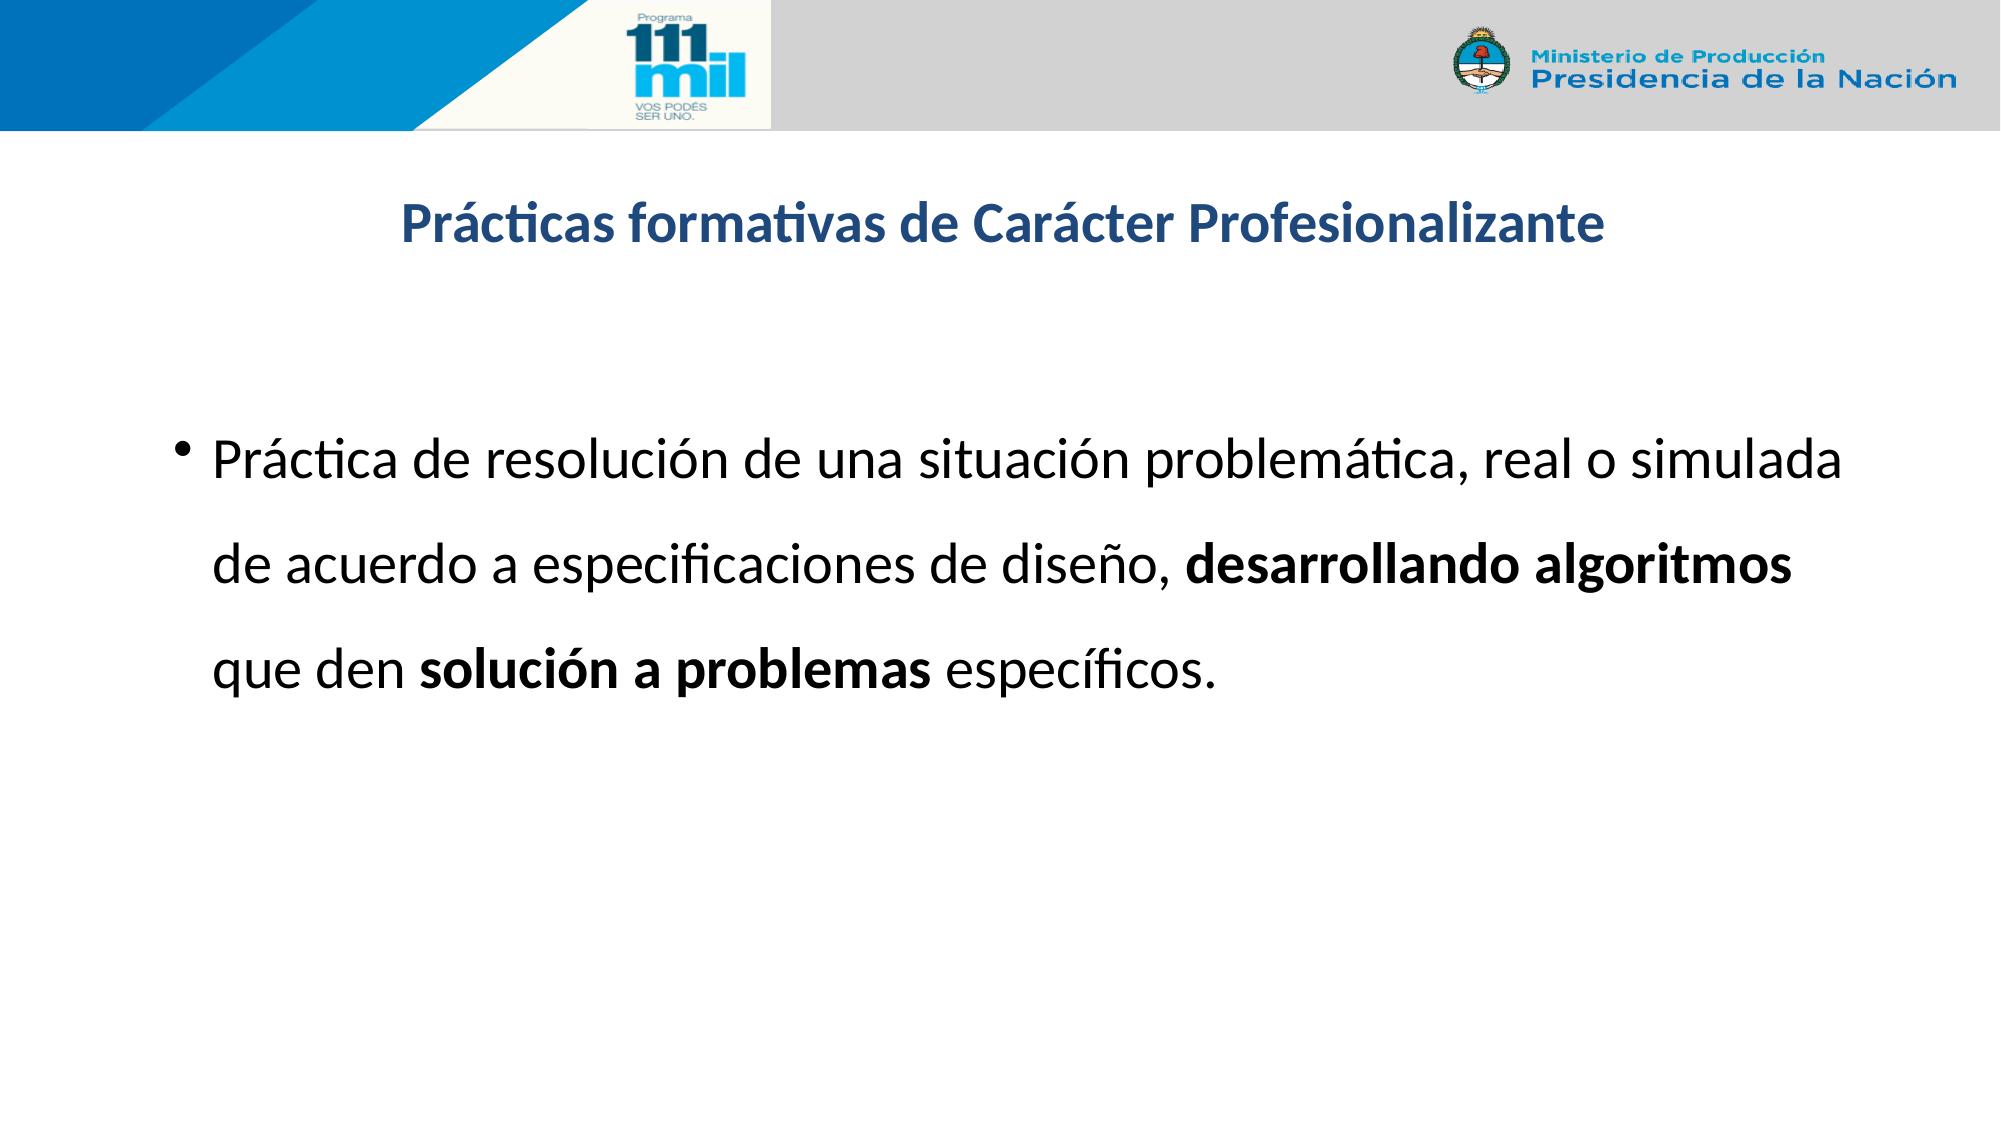

# Prácticas formativas de Carácter Profesionalizante
Práctica de resolución de una situación problemática, real o simulada de acuerdo a especificaciones de diseño, desarrollando algoritmos que den solución a problemas específicos.